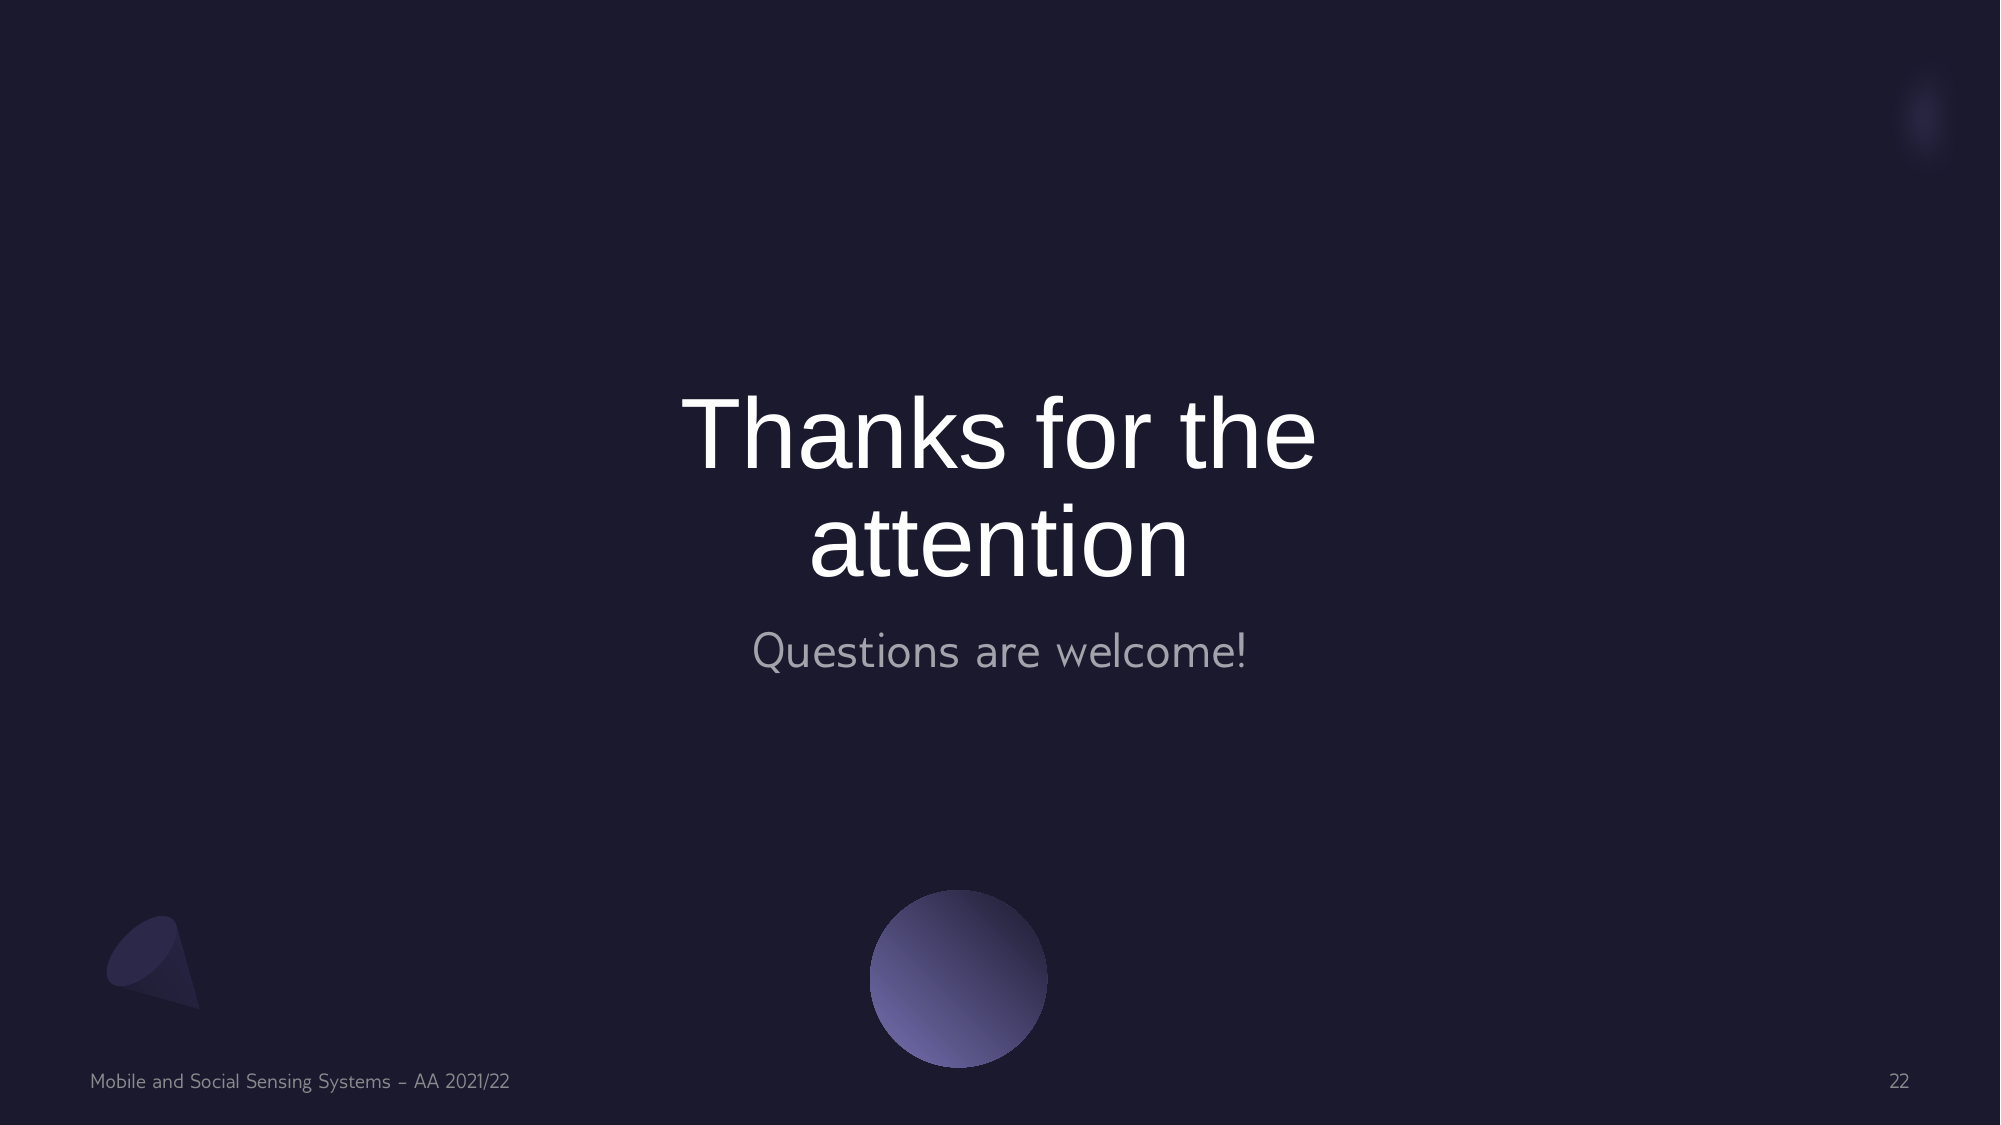

# Thanks for the attention
Questions are welcome!
Mobile and Social Sensing Systems – AA 2021/22
22